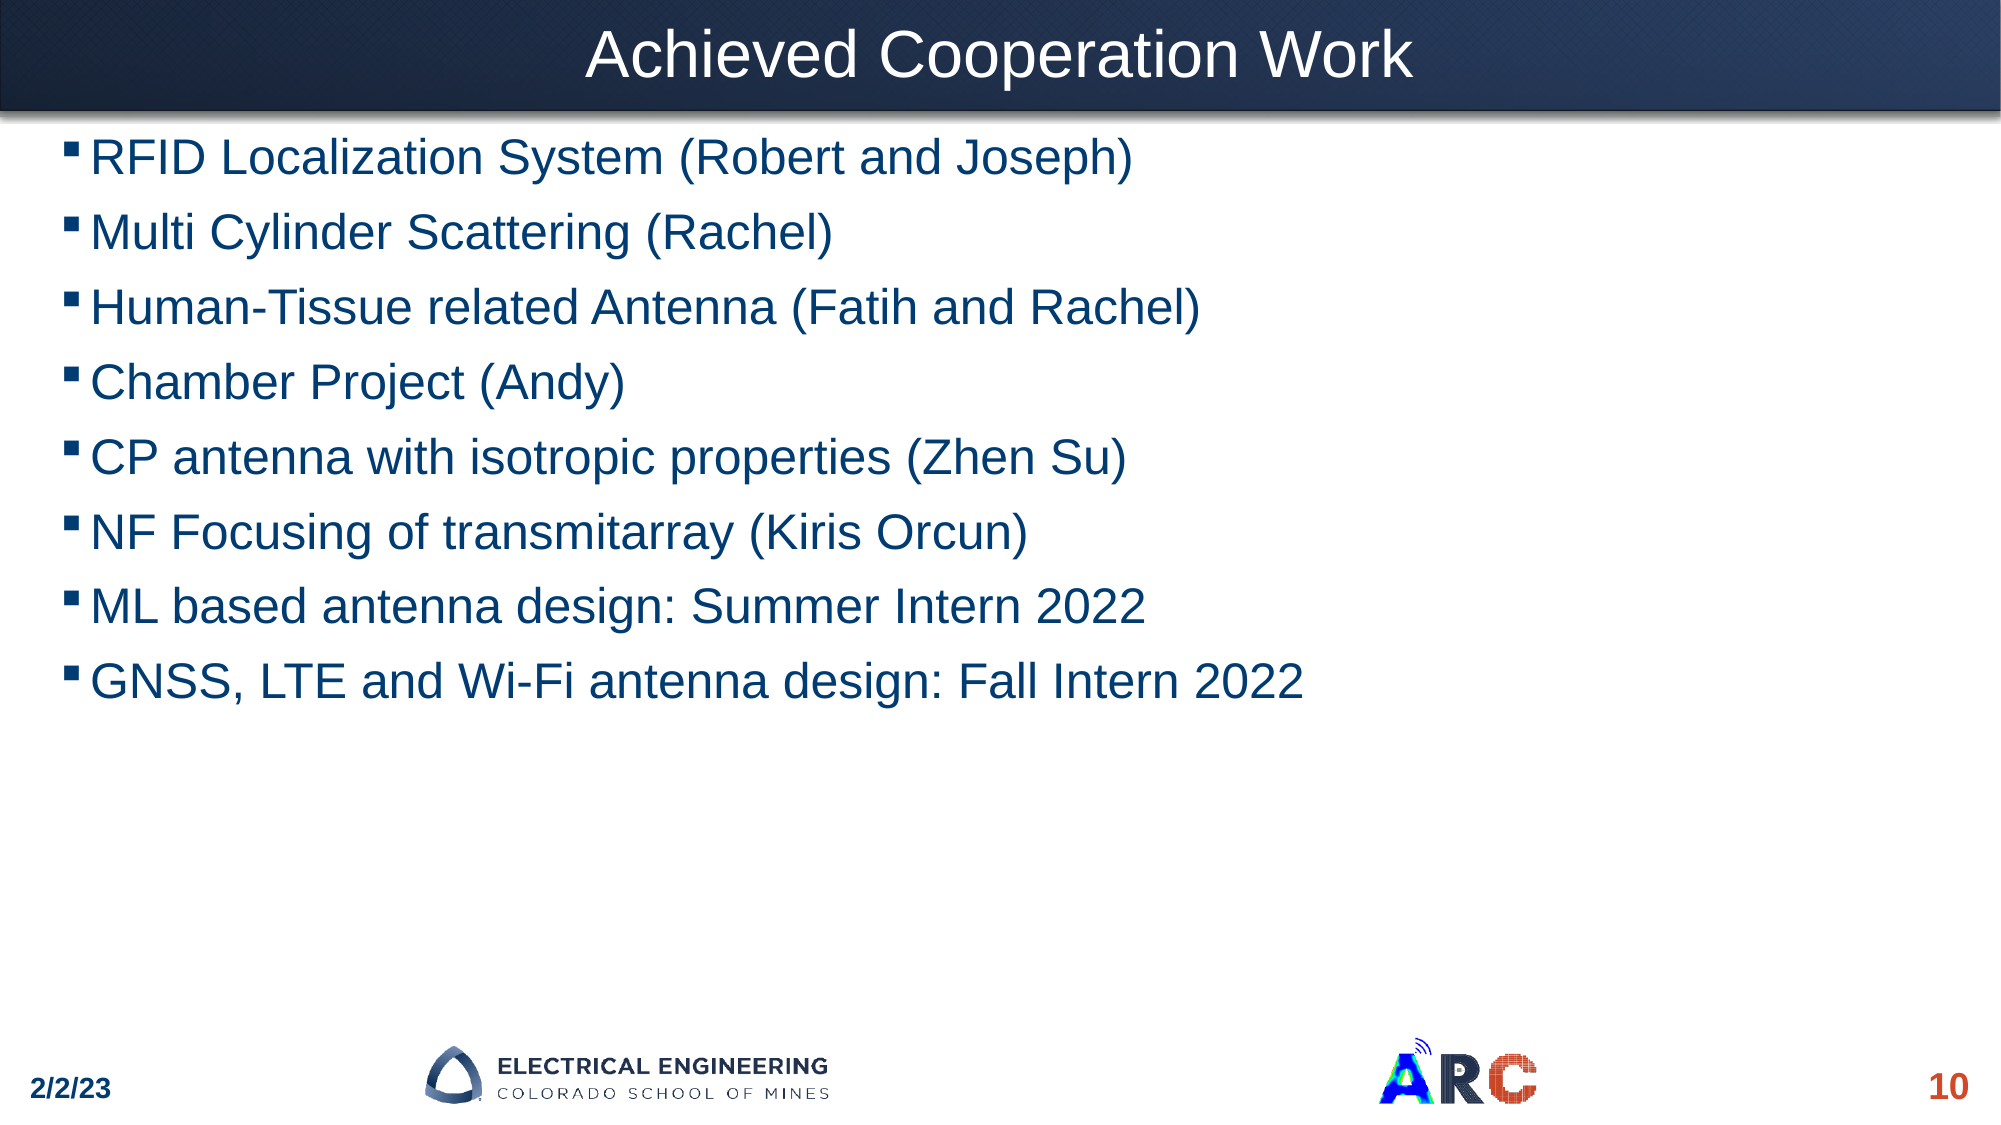

# Achieved Cooperation Work
RFID Localization System (Robert and Joseph)
Multi Cylinder Scattering (Rachel)
Human-Tissue related Antenna (Fatih and Rachel)
Chamber Project (Andy)
CP antenna with isotropic properties (Zhen Su)
NF Focusing of transmitarray (Kiris Orcun)
ML based antenna design: Summer Intern 2022
GNSS, LTE and Wi-Fi antenna design: Fall Intern 2022